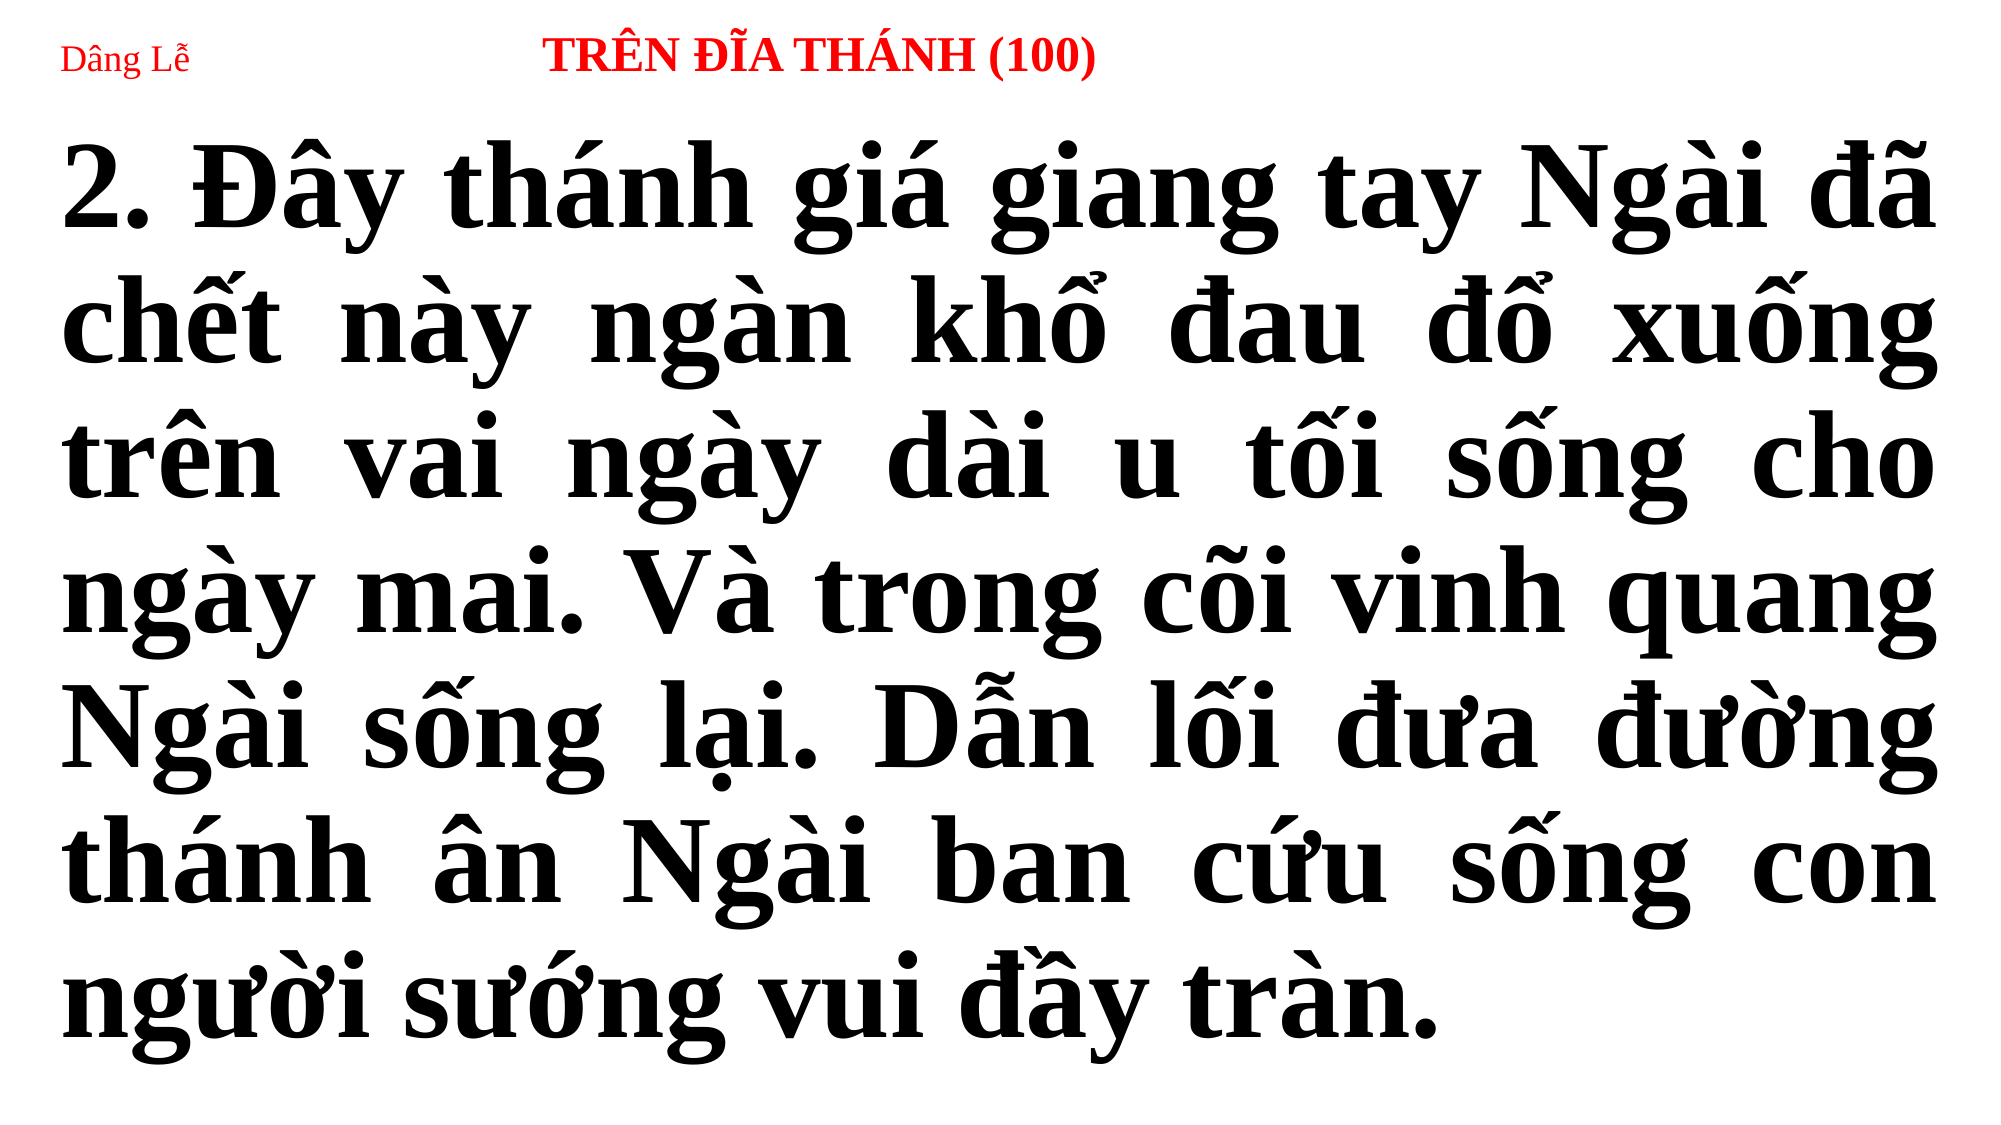

# Dâng Lễ                                     TRÊN ĐĨA THÁNH (100)
2. Đây thánh giá giang tay Ngài đã chết này ngàn khổ đau đổ xuống trên vai ngày dài u tối sống cho ngày mai. Và trong cõi vinh quang Ngài sống lại. Dẫn lối đưa đường thánh ân Ngài ban cứu sống con người sướng vui đầy tràn.